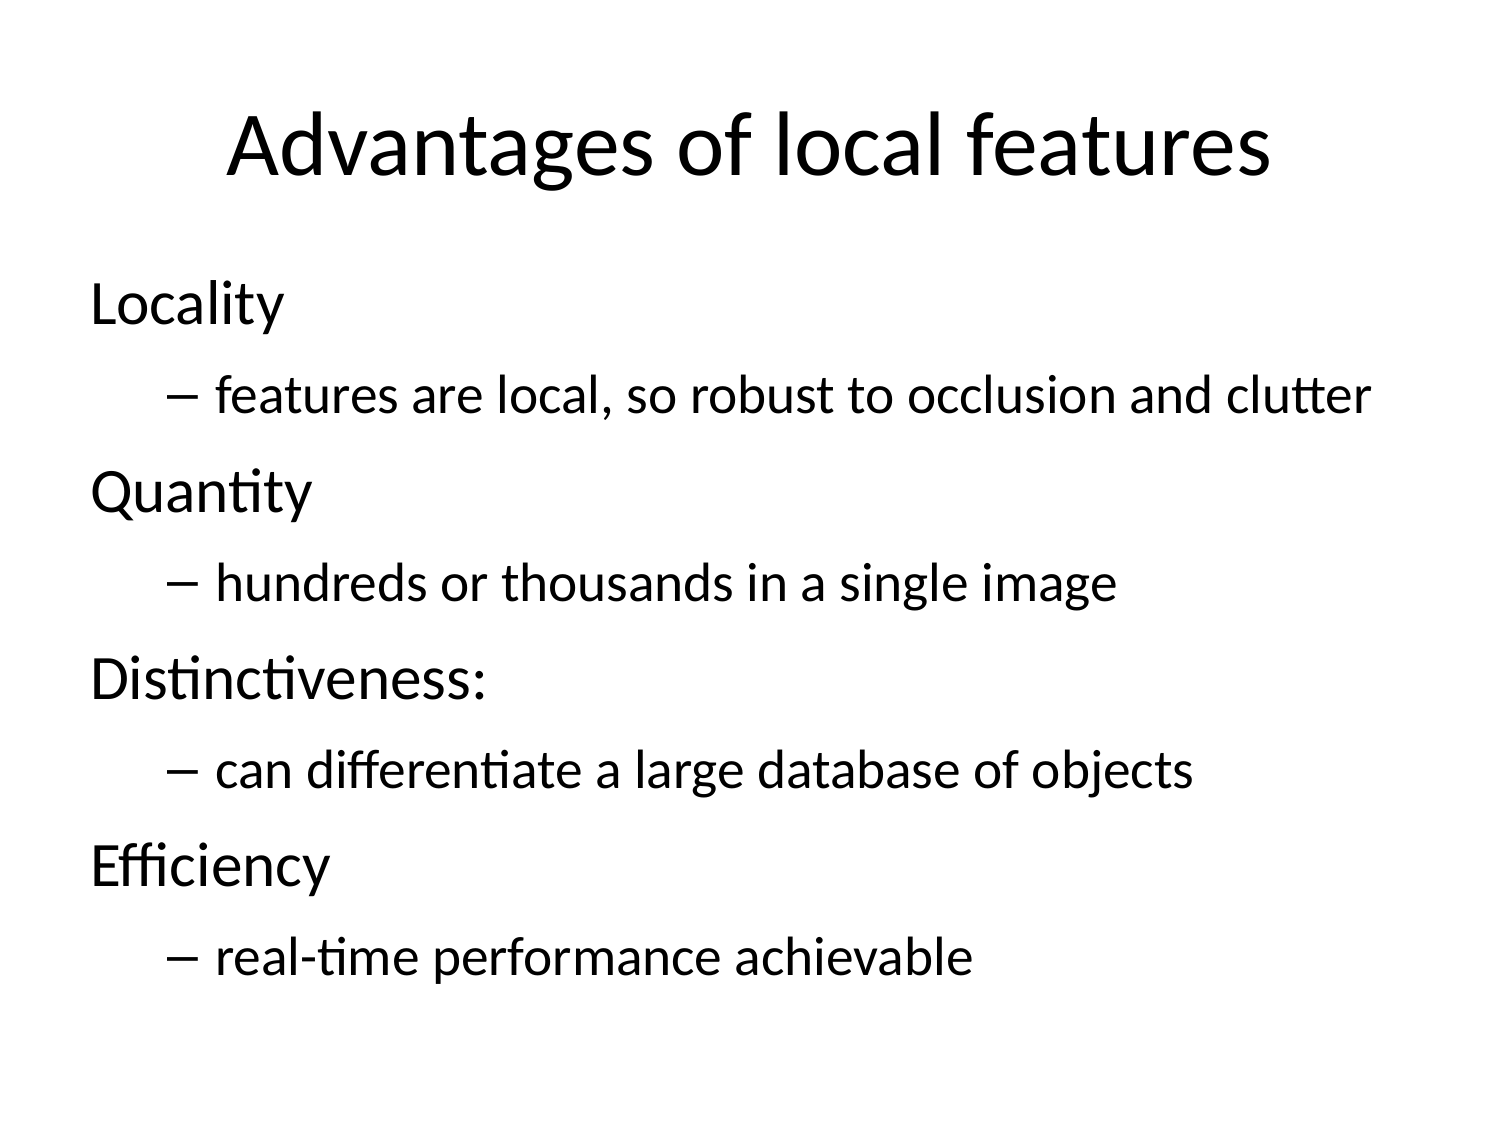

# Advantages of local features
Locality
features are local, so robust to occlusion and clutter
Quantity
hundreds or thousands in a single image
Distinctiveness:
can differentiate a large database of objects
Efficiency
real-time performance achievable